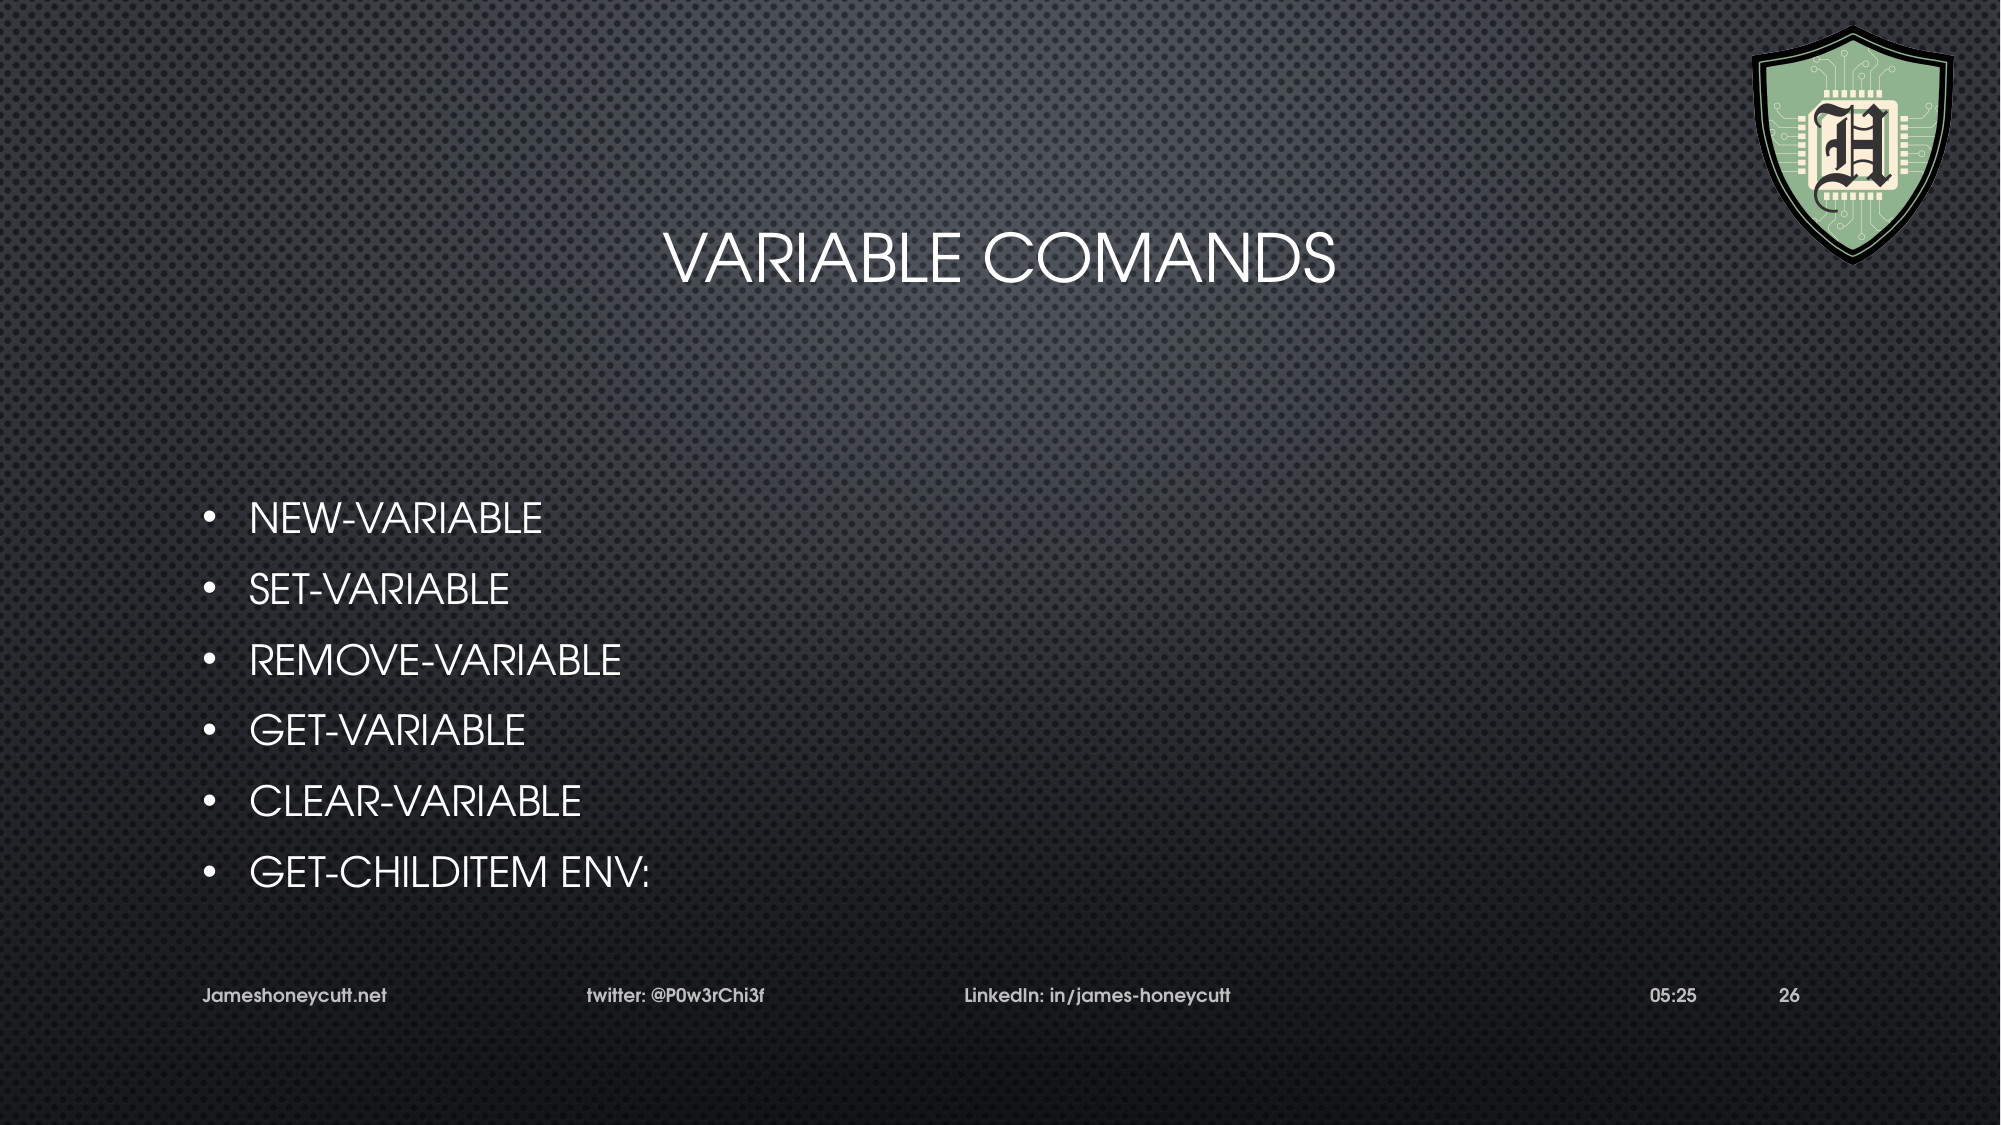

# Variable Comands
New-Variable
Set-Variable
Remove-Variable
Get-Variable
Clear-Variable
Get-ChildItem Env:
Jameshoneycutt.net                                      twitter: @P0w3rChi3f                                      LinkedIn: in/james-honeycutt
05:25
26